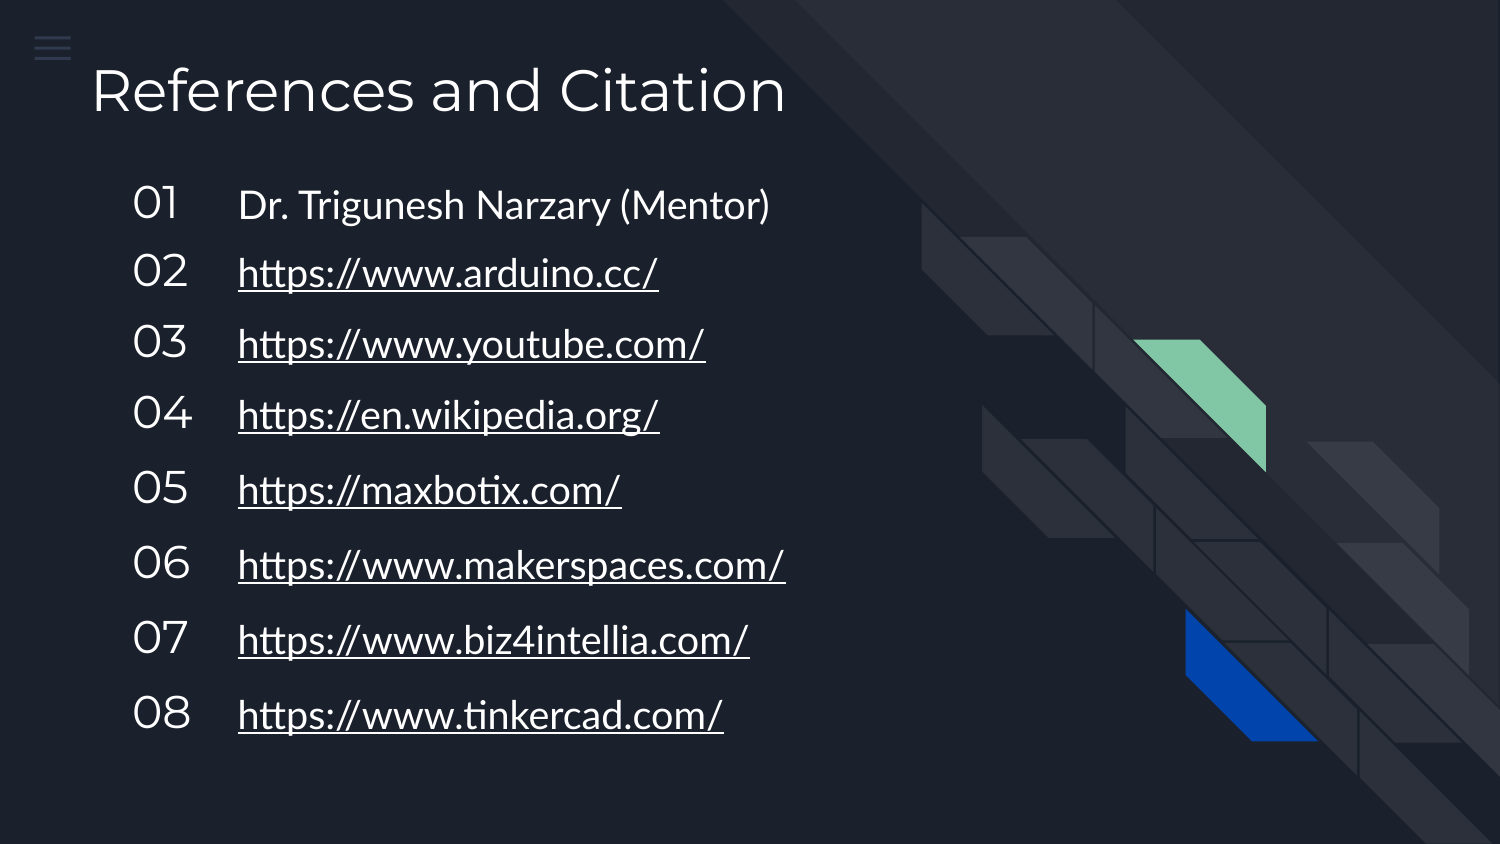

# References and Citation
01

Dr. Trigunesh Narzary (Mentor)
02

https://www.arduino.cc/
03
https://www.youtube.com/
04
https://en.wikipedia.org/
05
https://maxbotix.com/
06
https://www.makerspaces.com/
07
https://www.biz4intellia.com/
08
https://www.tinkercad.com/